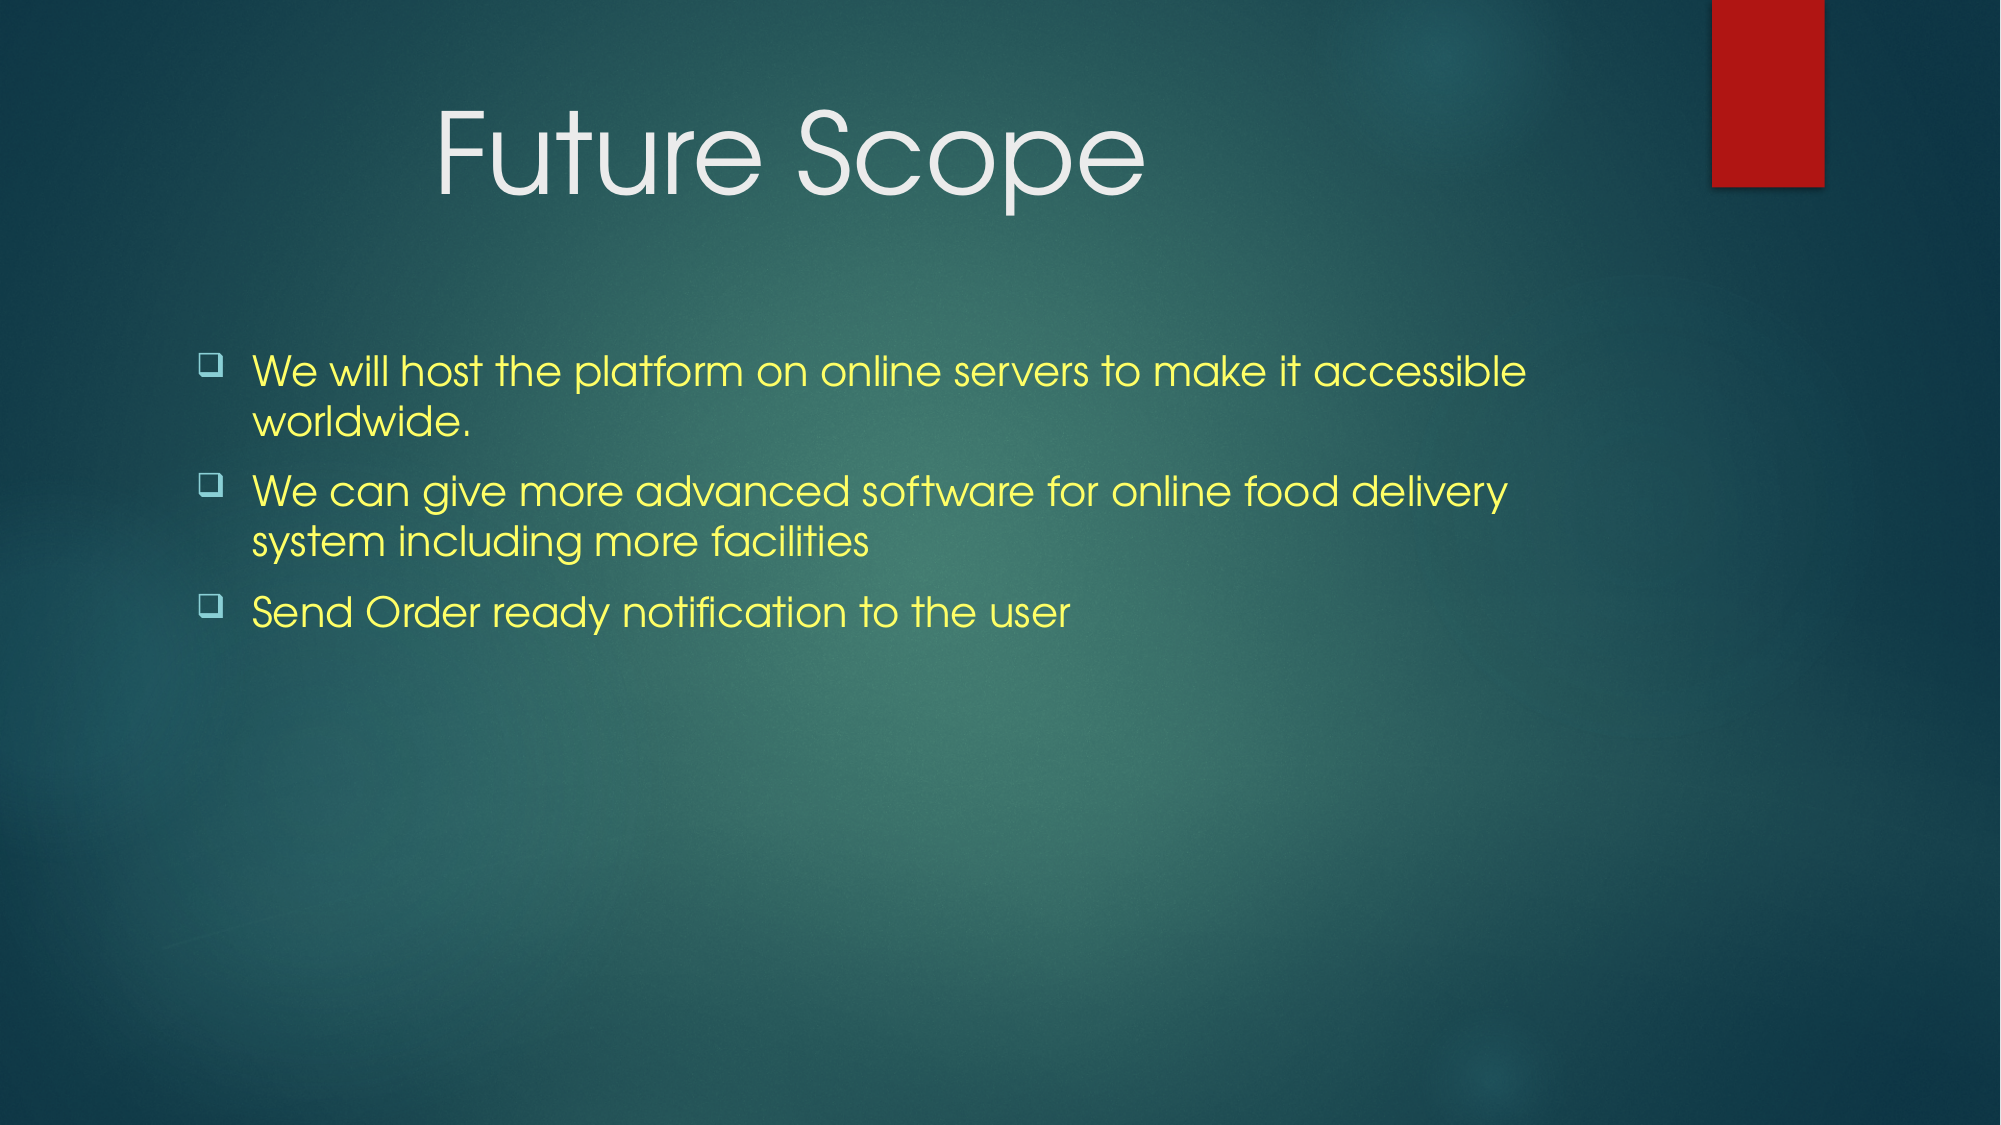

# Future Scope
We will host the platform on online servers to make it accessible worldwide.
We can give more advanced software for online food delivery system including more facilities
Send Order ready notification to the user